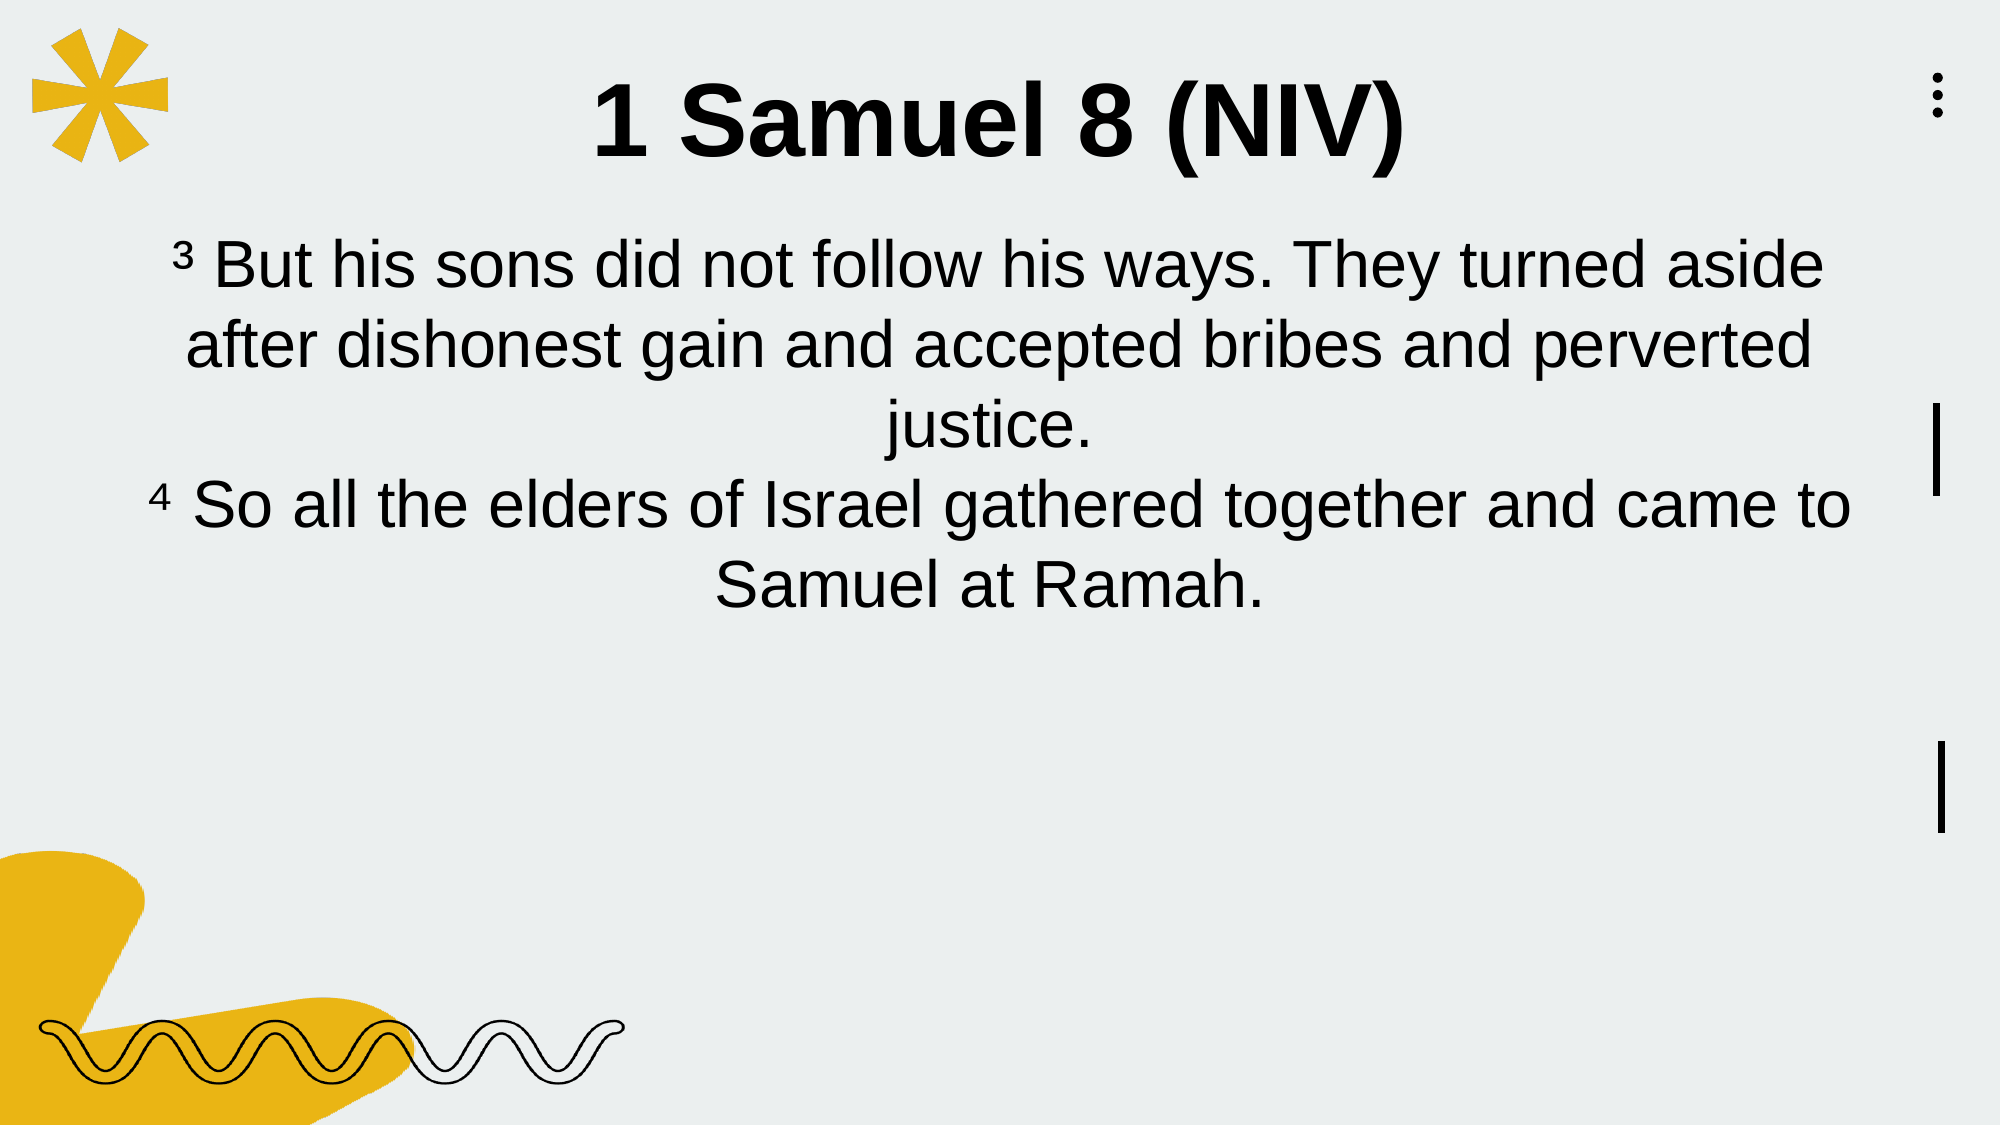

1 Samuel 8 (NIV)
³ But his sons did not follow his ways. They turned aside after dishonest gain and accepted bribes and perverted justice.
⁴ So all the elders of Israel gathered together and came to Samuel at Ramah.